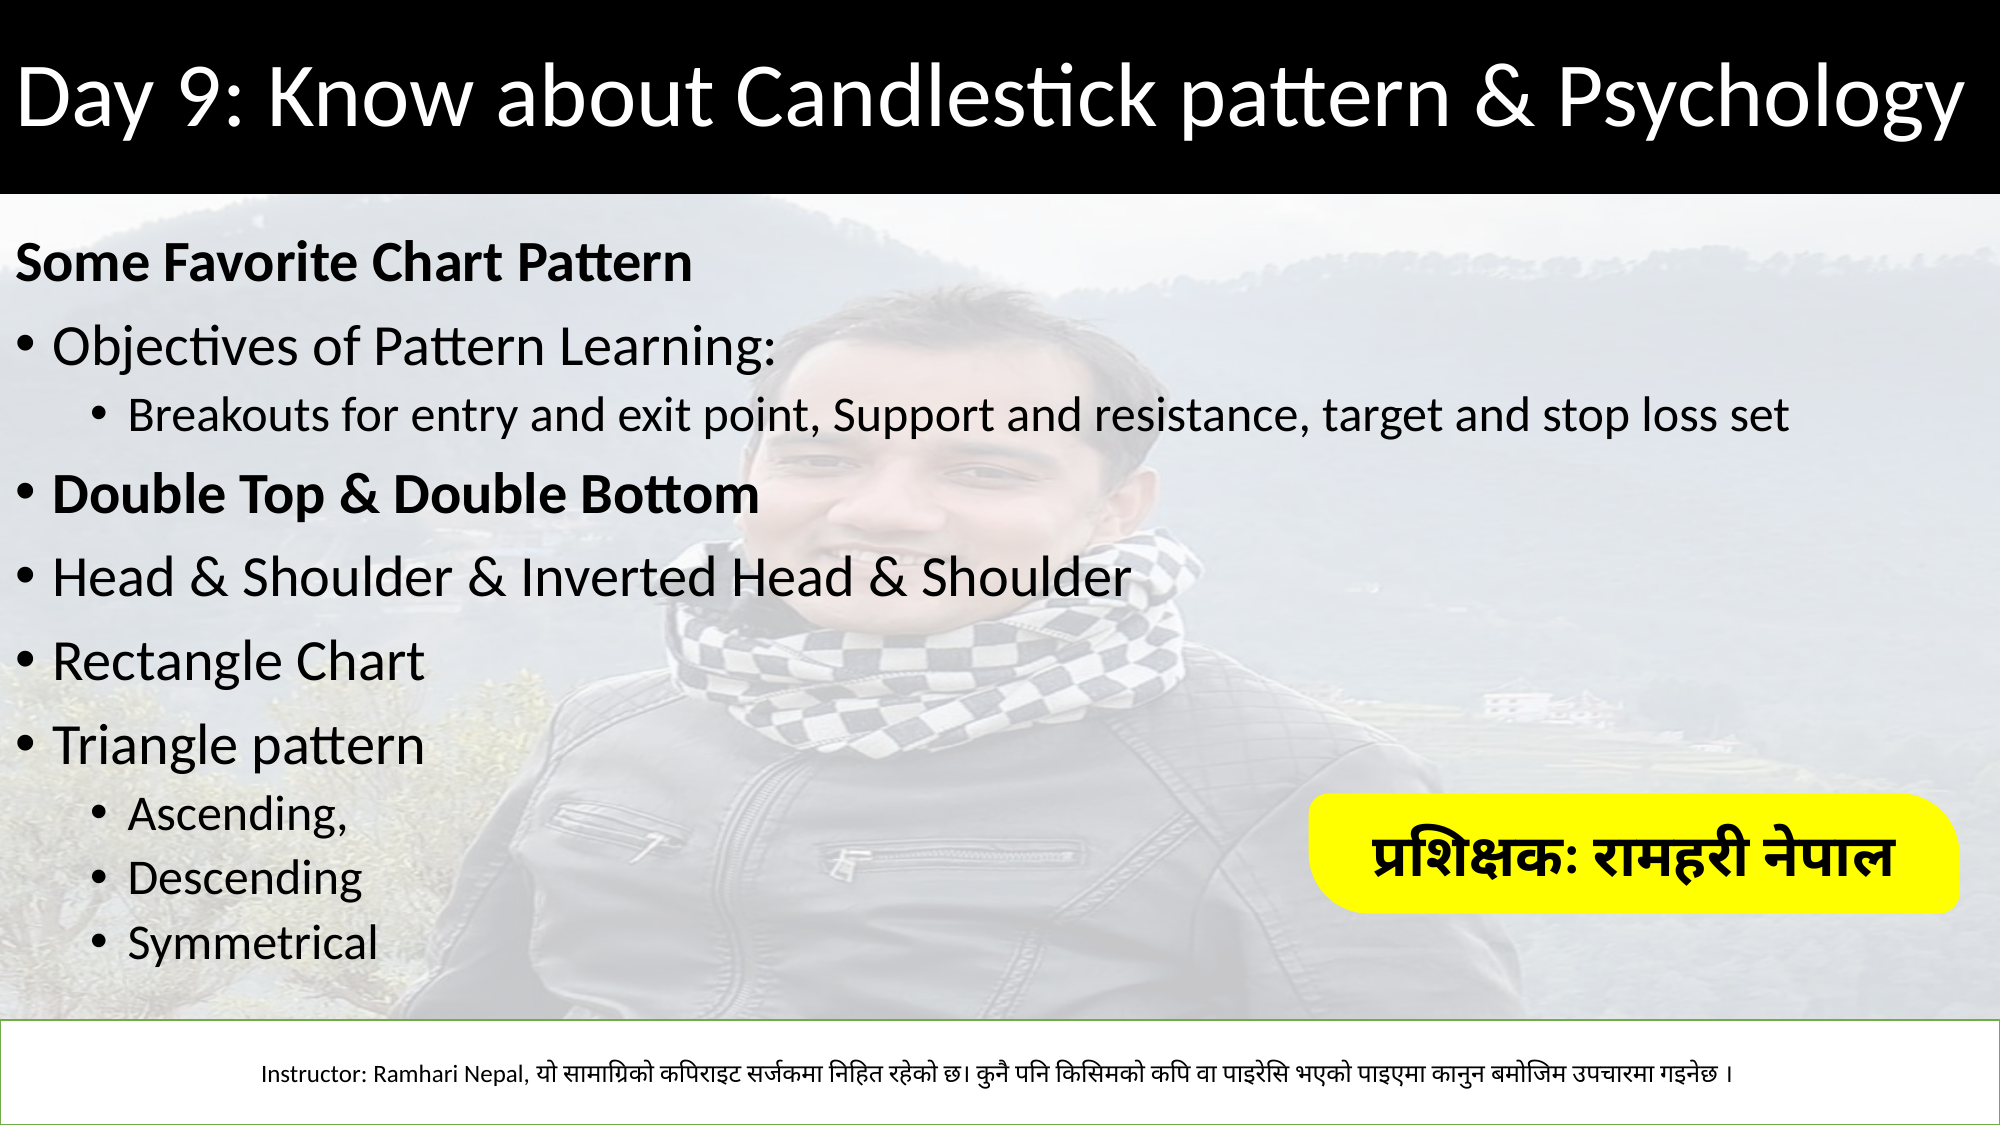

# Day 9: Know about Candlestick pattern & Psychology
Some Favorite Chart Pattern
Objectives of Pattern Learning:
Breakouts for entry and exit point, Support and resistance, target and stop loss set
Double Top & Double Bottom
Head & Shoulder & Inverted Head & Shoulder
Rectangle Chart
Triangle pattern
Ascending,
Descending
Symmetrical
प्रशिक्षकः रामहरी नेपाल
Instructor: Ramhari Nepal, यो सामाग्रिको कपिराइट सर्जकमा निहित रहेको छ। कुनै पनि किसिमको कपि वा पाइरेसि भएको पाइएमा कानुन बमोजिम उपचारमा गइनेछ ।